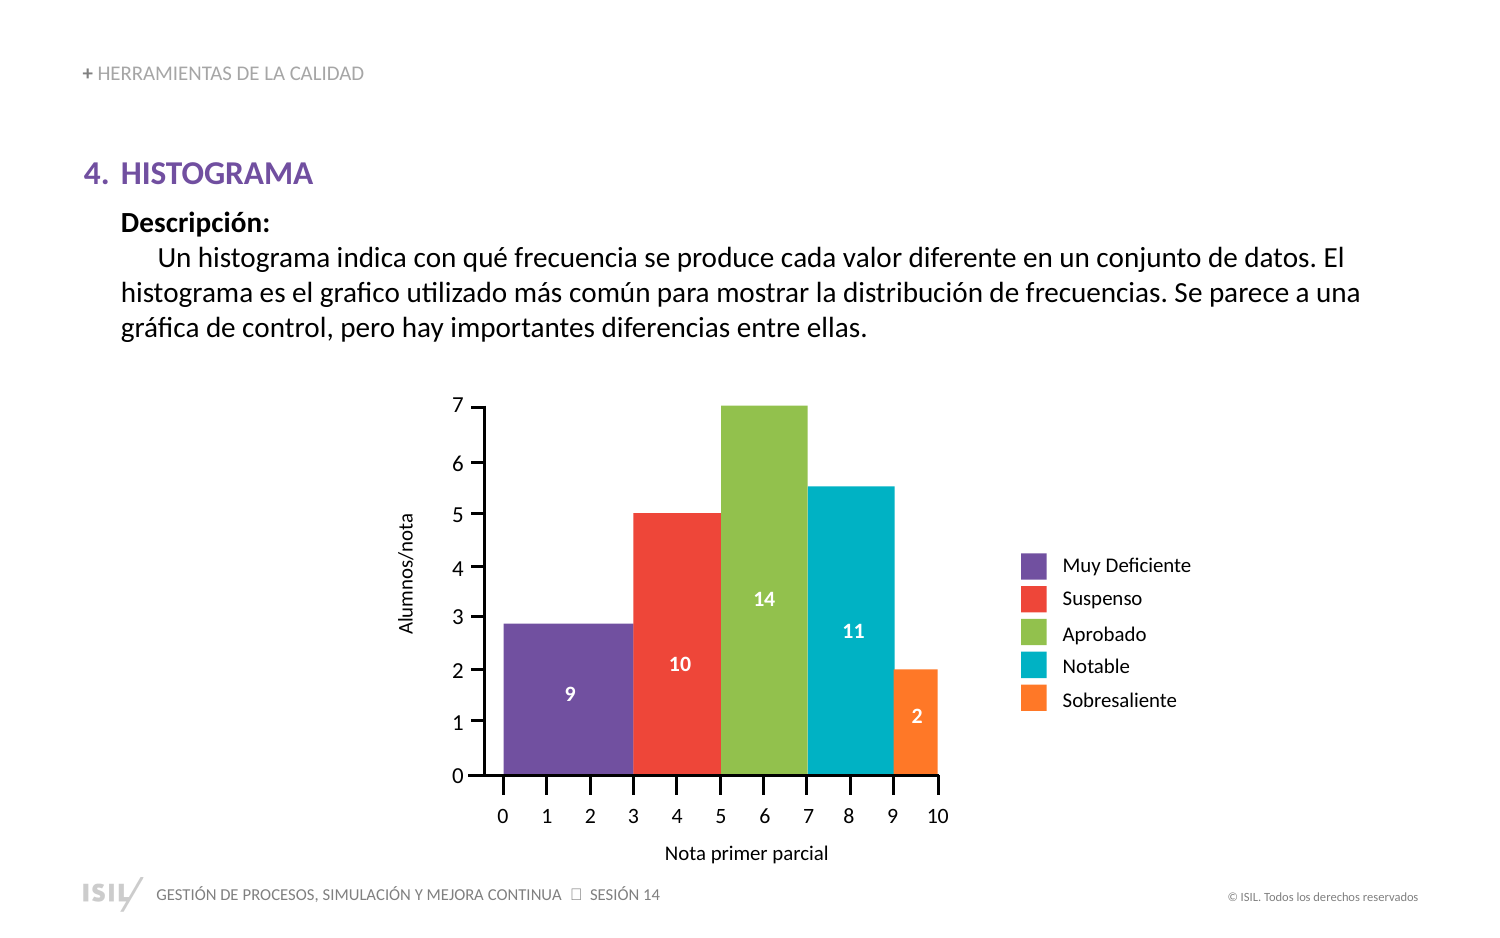

+ HERRAMIENTAS DE LA CALIDAD
HISTOGRAMA
Descripción:
Un histograma indica con qué frecuencia se produce cada valor diferente en un conjunto de datos. El histograma es el grafico utilizado más común para mostrar la distribución de frecuencias. Se parece a una gráfica de control, pero hay importantes diferencias entre ellas.
7

6

5

4
14
3
11

10
2

9
2
1
0
0
1
2
3
4
5
6
7
8
9
10
Alumnos/nota
Muy Deficiente

Suspenso

Aprobado

Notable

Sobresaliente
Nota primer parcial